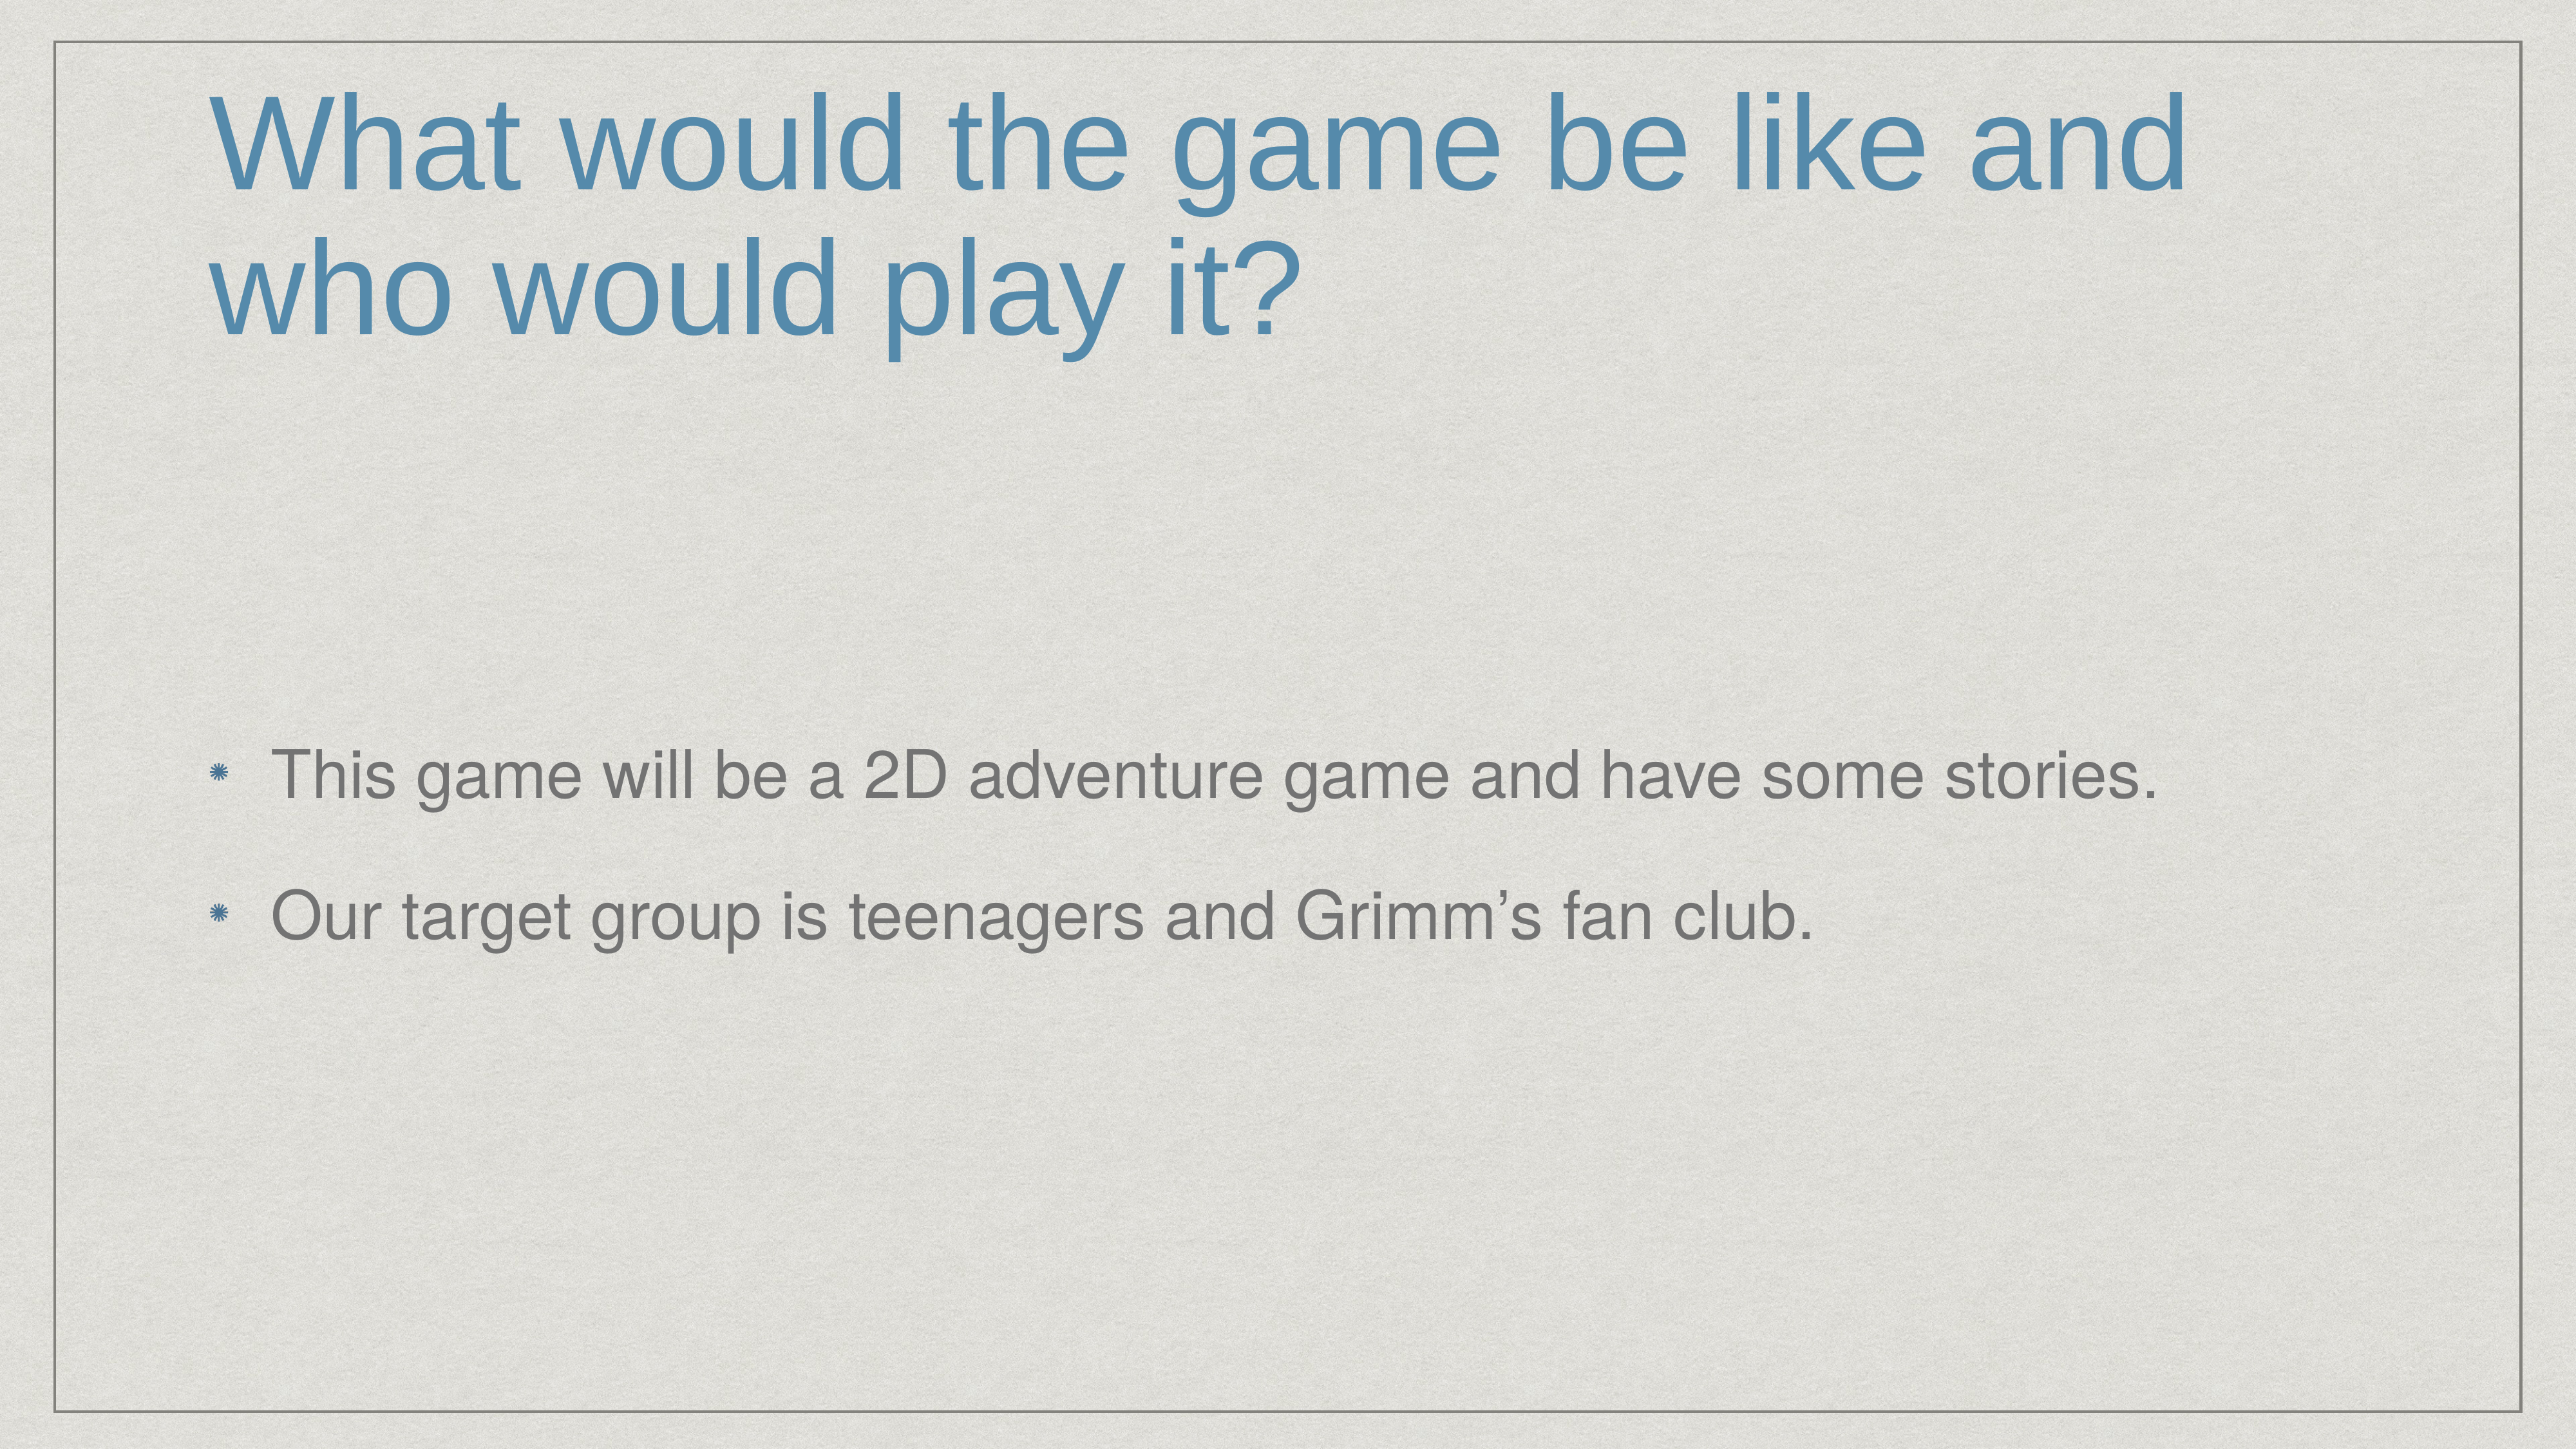

# What would the game be like and who would play it?
This game will be a 2D adventure game and have some stories.
Our target group is teenagers and Grimm’s fan club.